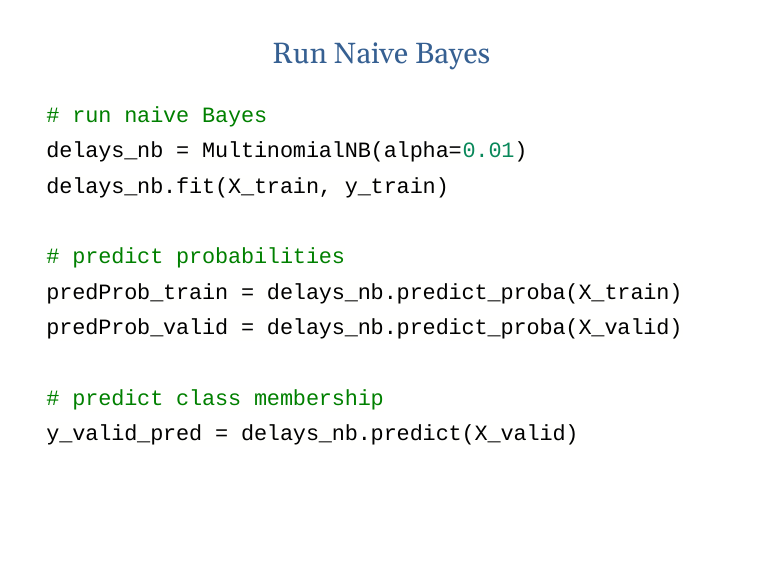

# Run Naive Bayes
# run naive Bayes
delays_nb = MultinomialNB(alpha=0.01)
delays_nb.fit(X_train, y_train)

# predict probabilities
predProb_train = delays_nb.predict_proba(X_train)
predProb_valid = delays_nb.predict_proba(X_valid)

# predict class membership
y_valid_pred = delays_nb.predict(X_valid)